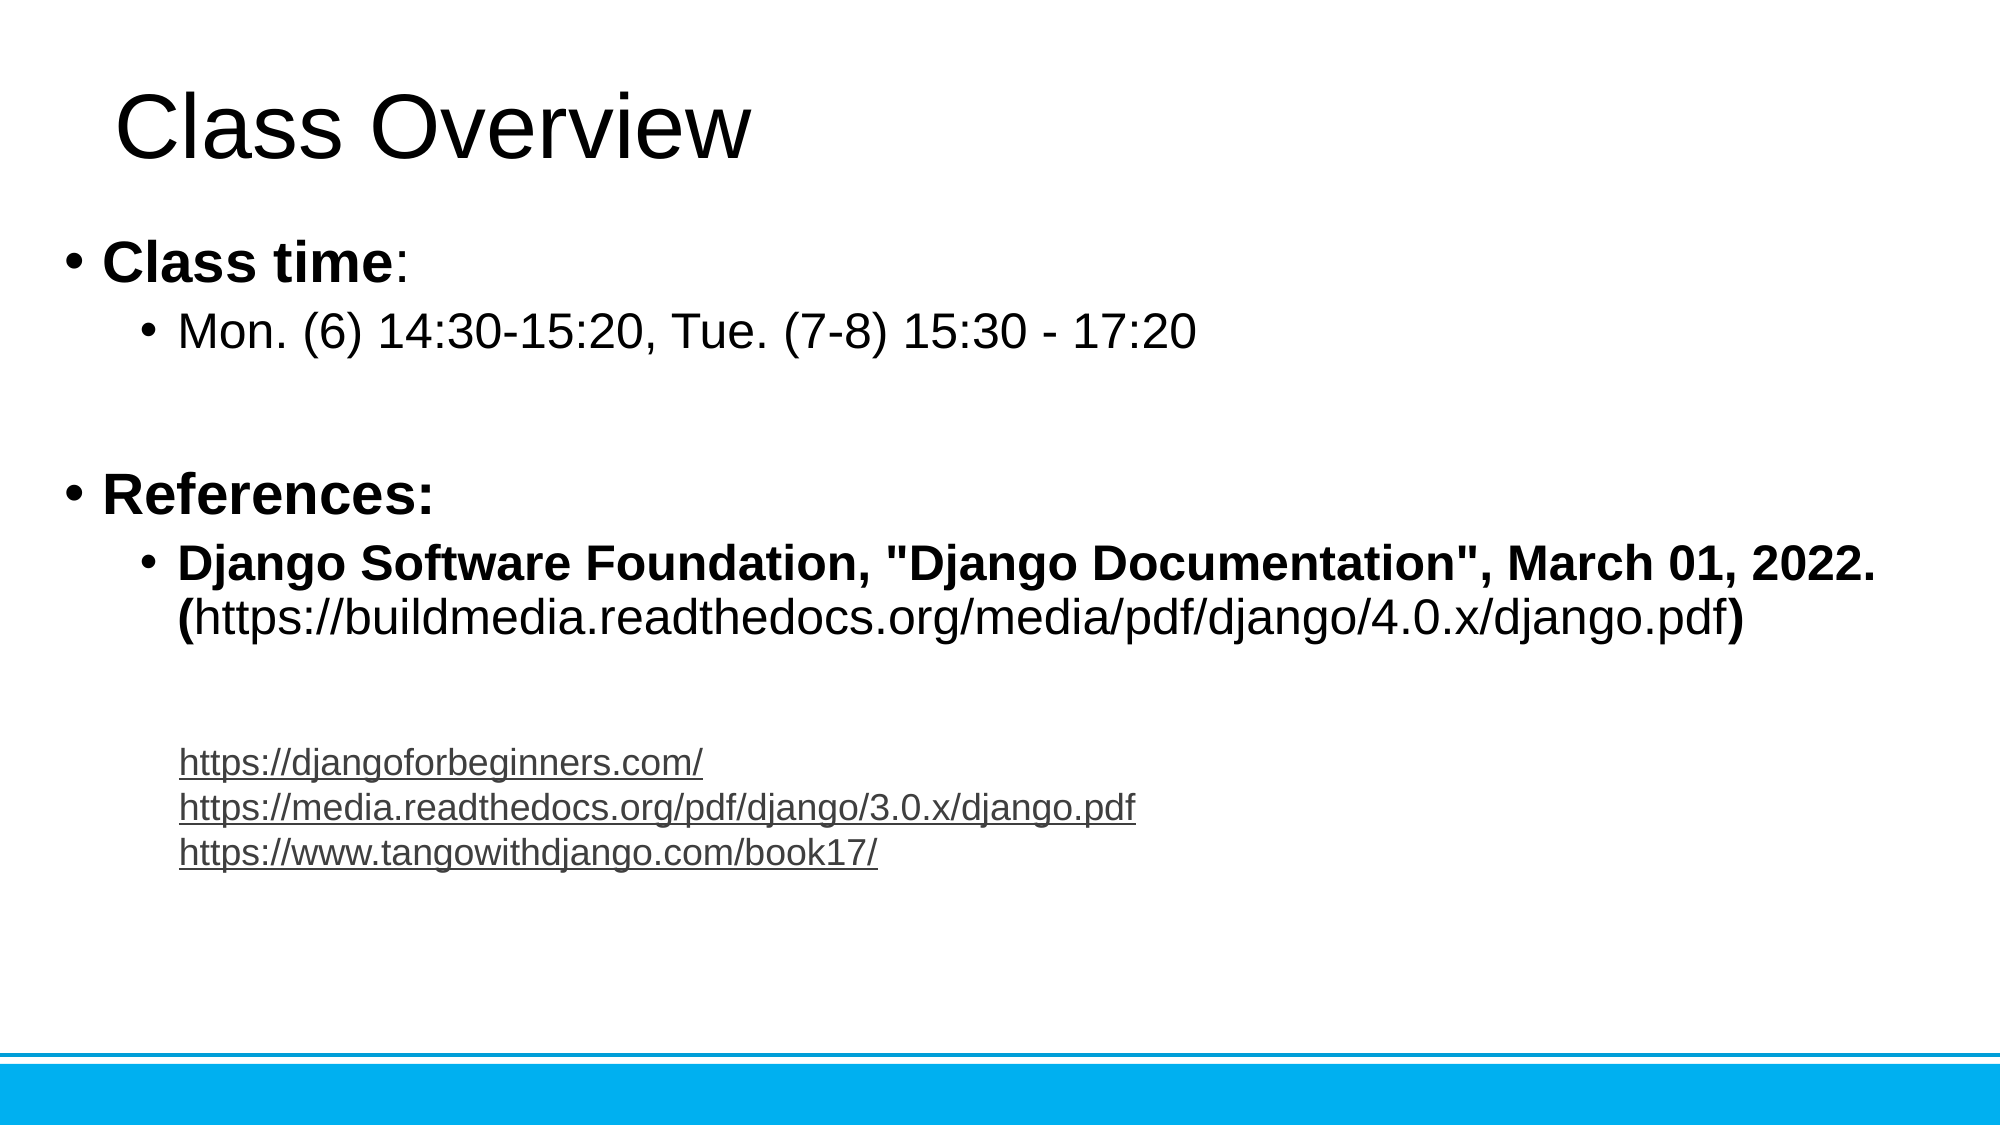

# Class Overview
Class time:
Mon. (6) 14:30-15:20, Tue. (7-8) 15:30 - 17:20

References:
Django Software Foundation, "Django Documentation", March 01, 2022. (https://buildmedia.readthedocs.org/media/pdf/django/4.0.x/django.pdf)

https://djangoforbeginners.com/
https://media.readthedocs.org/pdf/django/3.0.x/django.pdf
https://www.tangowithdjango.com/book17/